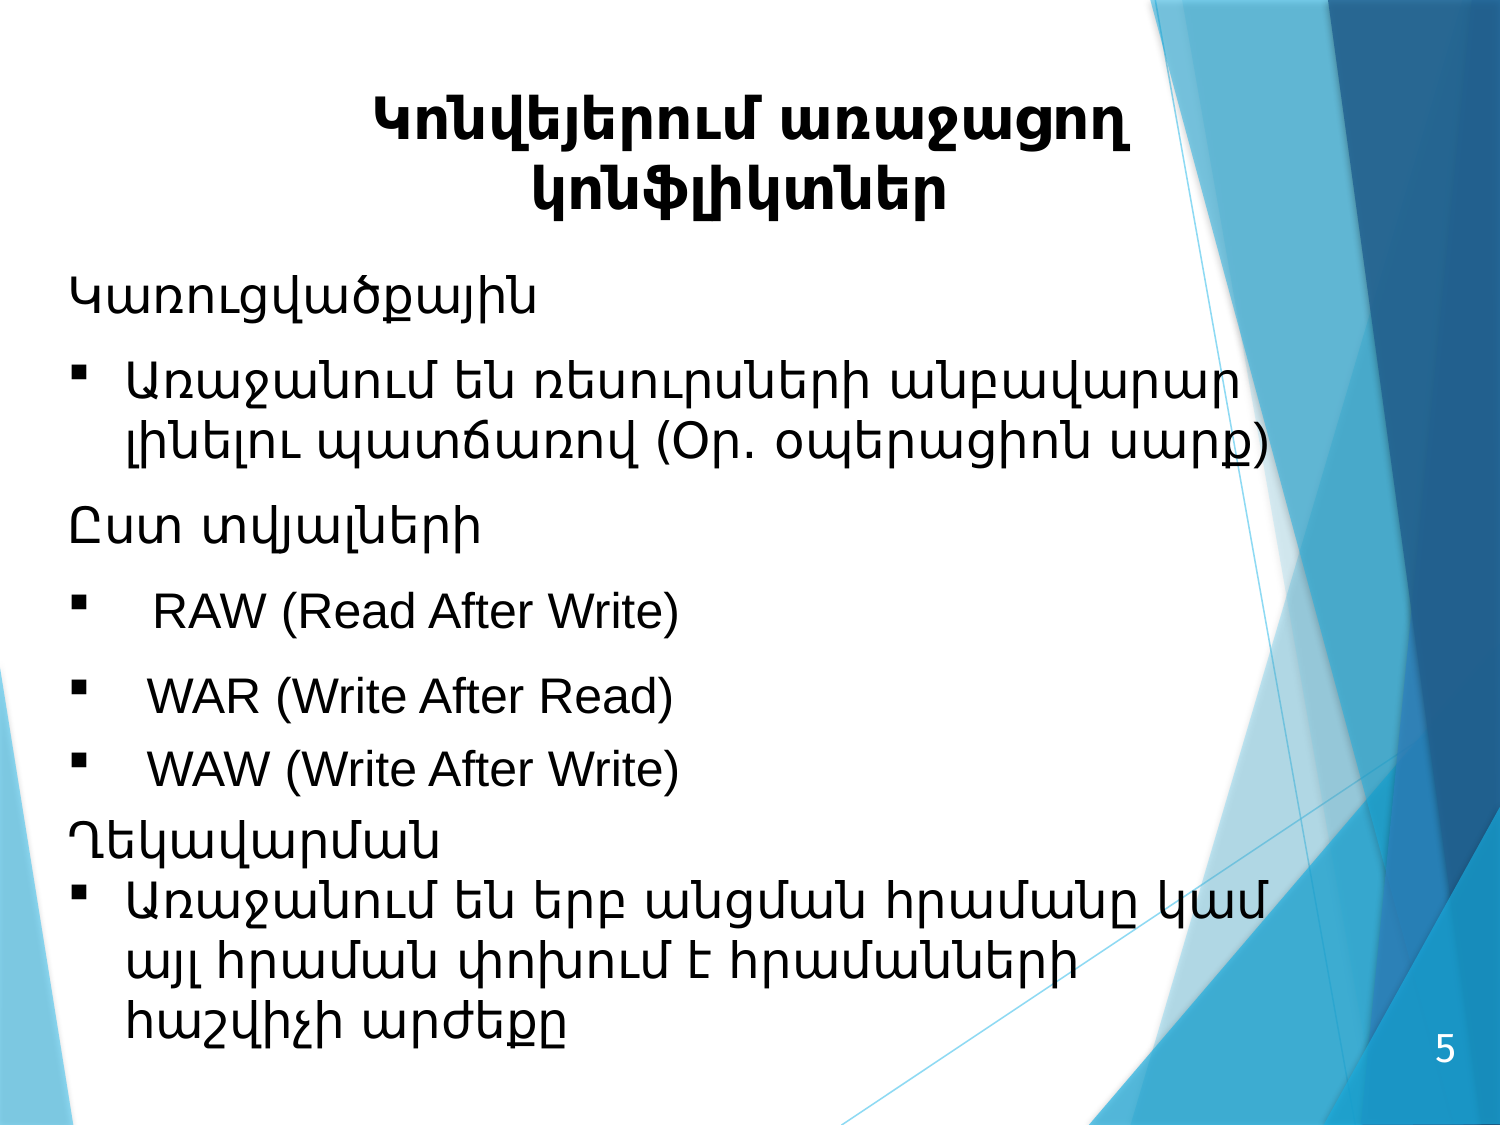

Կոնվեյերում առաջացող կոնֆլիկտներ
Կառուցվածքային
Առաջանում են ռեսուրսների անբավարար լինելու պատճառով (Օր․ օպերացիոն սարք)
Ըստ տվյալների
  RAW (Read After Write)
    WAR (Write After Read)
    WAW (Write After Write)
Ղեկավարման
Առաջանում են երբ անցման հրամանը կամ այլ հրաման փոխում է հրամանների հաշվիչի արժեքը
5